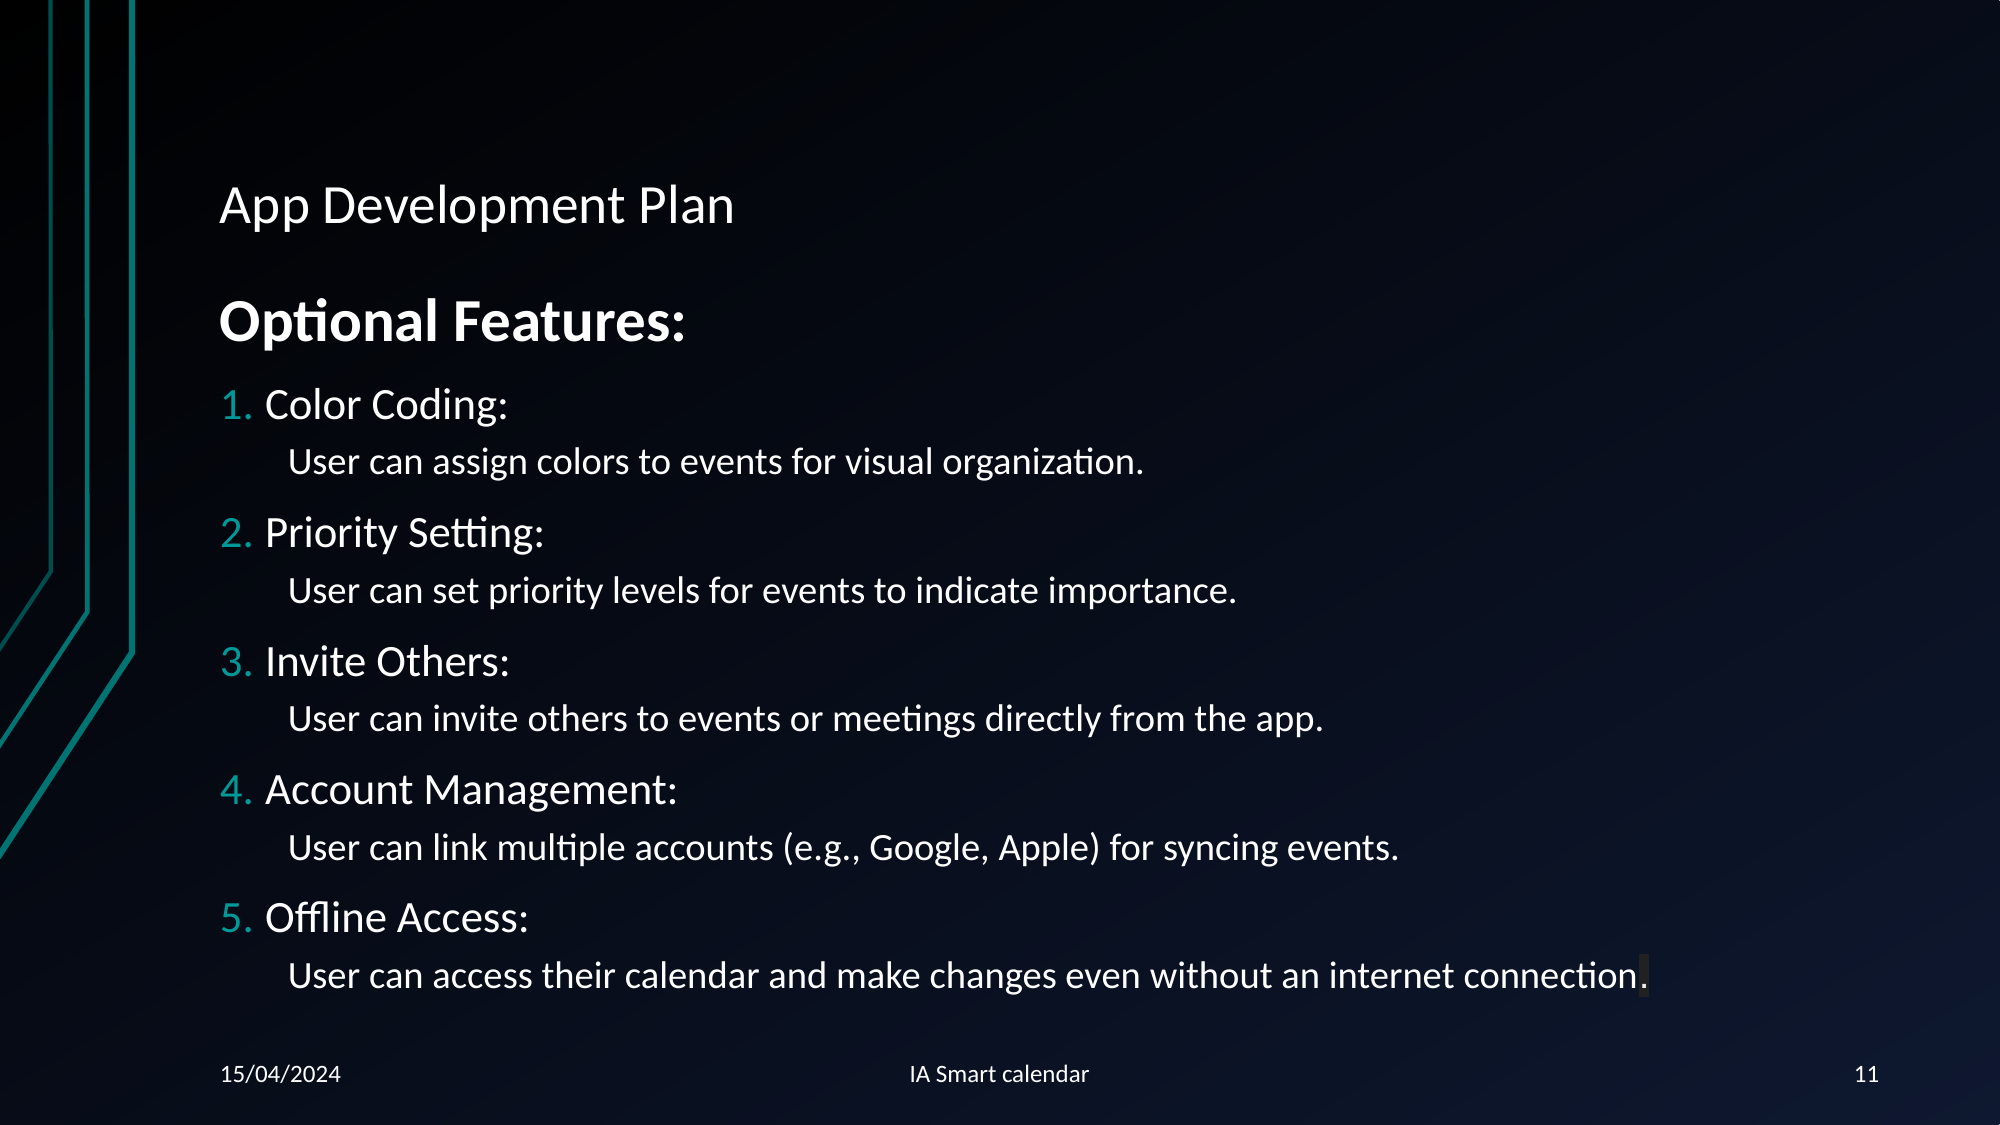

# App Development Plan
Optional Features:
Color Coding:
User can assign colors to events for visual organization.
Priority Setting:
User can set priority levels for events to indicate importance.
Invite Others:
User can invite others to events or meetings directly from the app.
Account Management:
User can link multiple accounts (e.g., Google, Apple) for syncing events.
Offline Access:
User can access their calendar and make changes even without an internet connection.
15/04/2024
IA Smart calendar
11